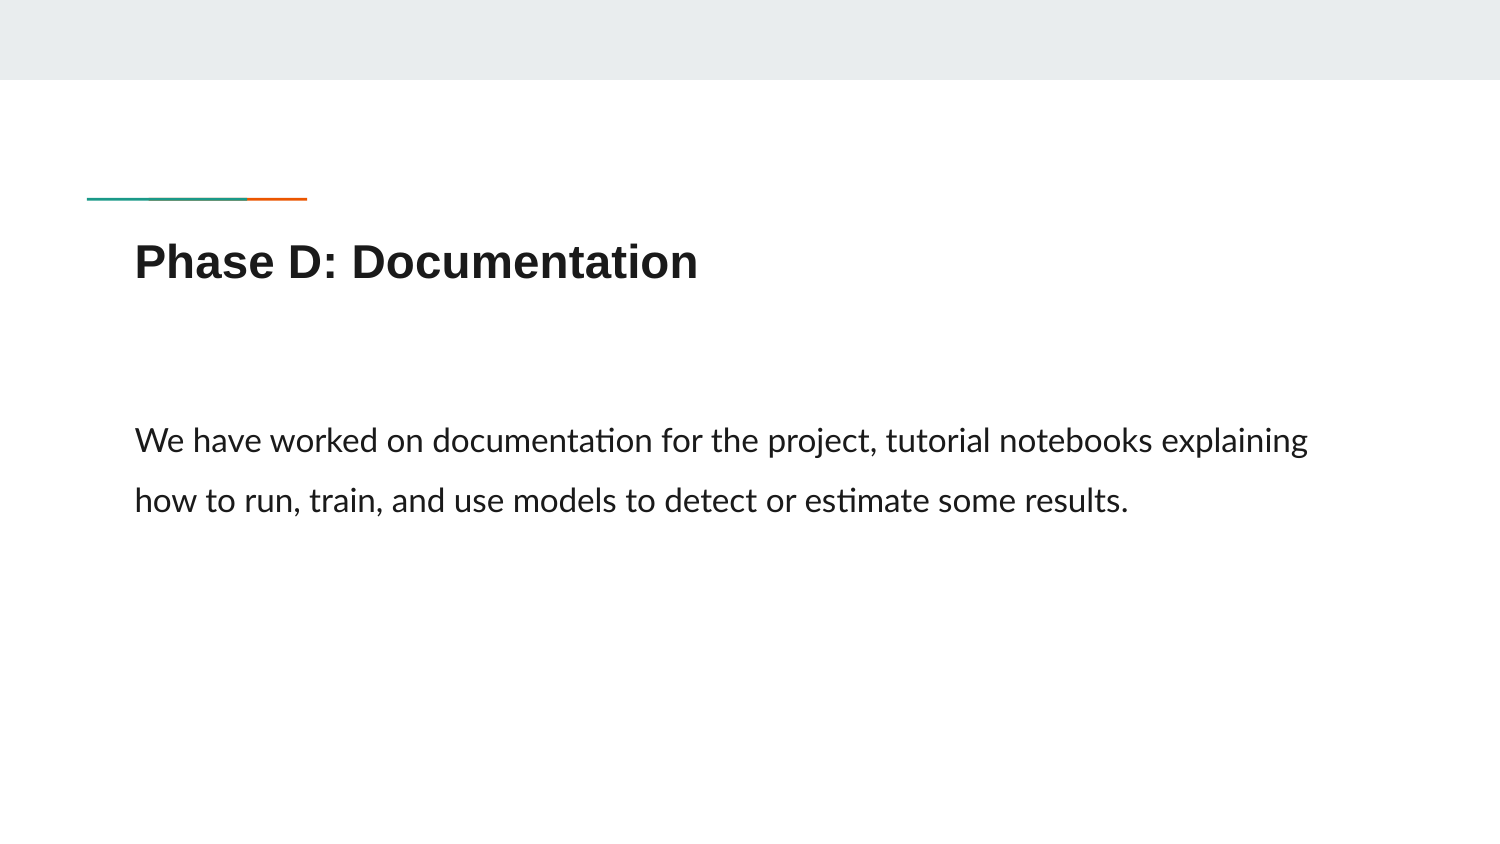

# Phase D: Documentation
We have worked on documentation for the project, tutorial notebooks explaining how to run, train, and use models to detect or estimate some results.